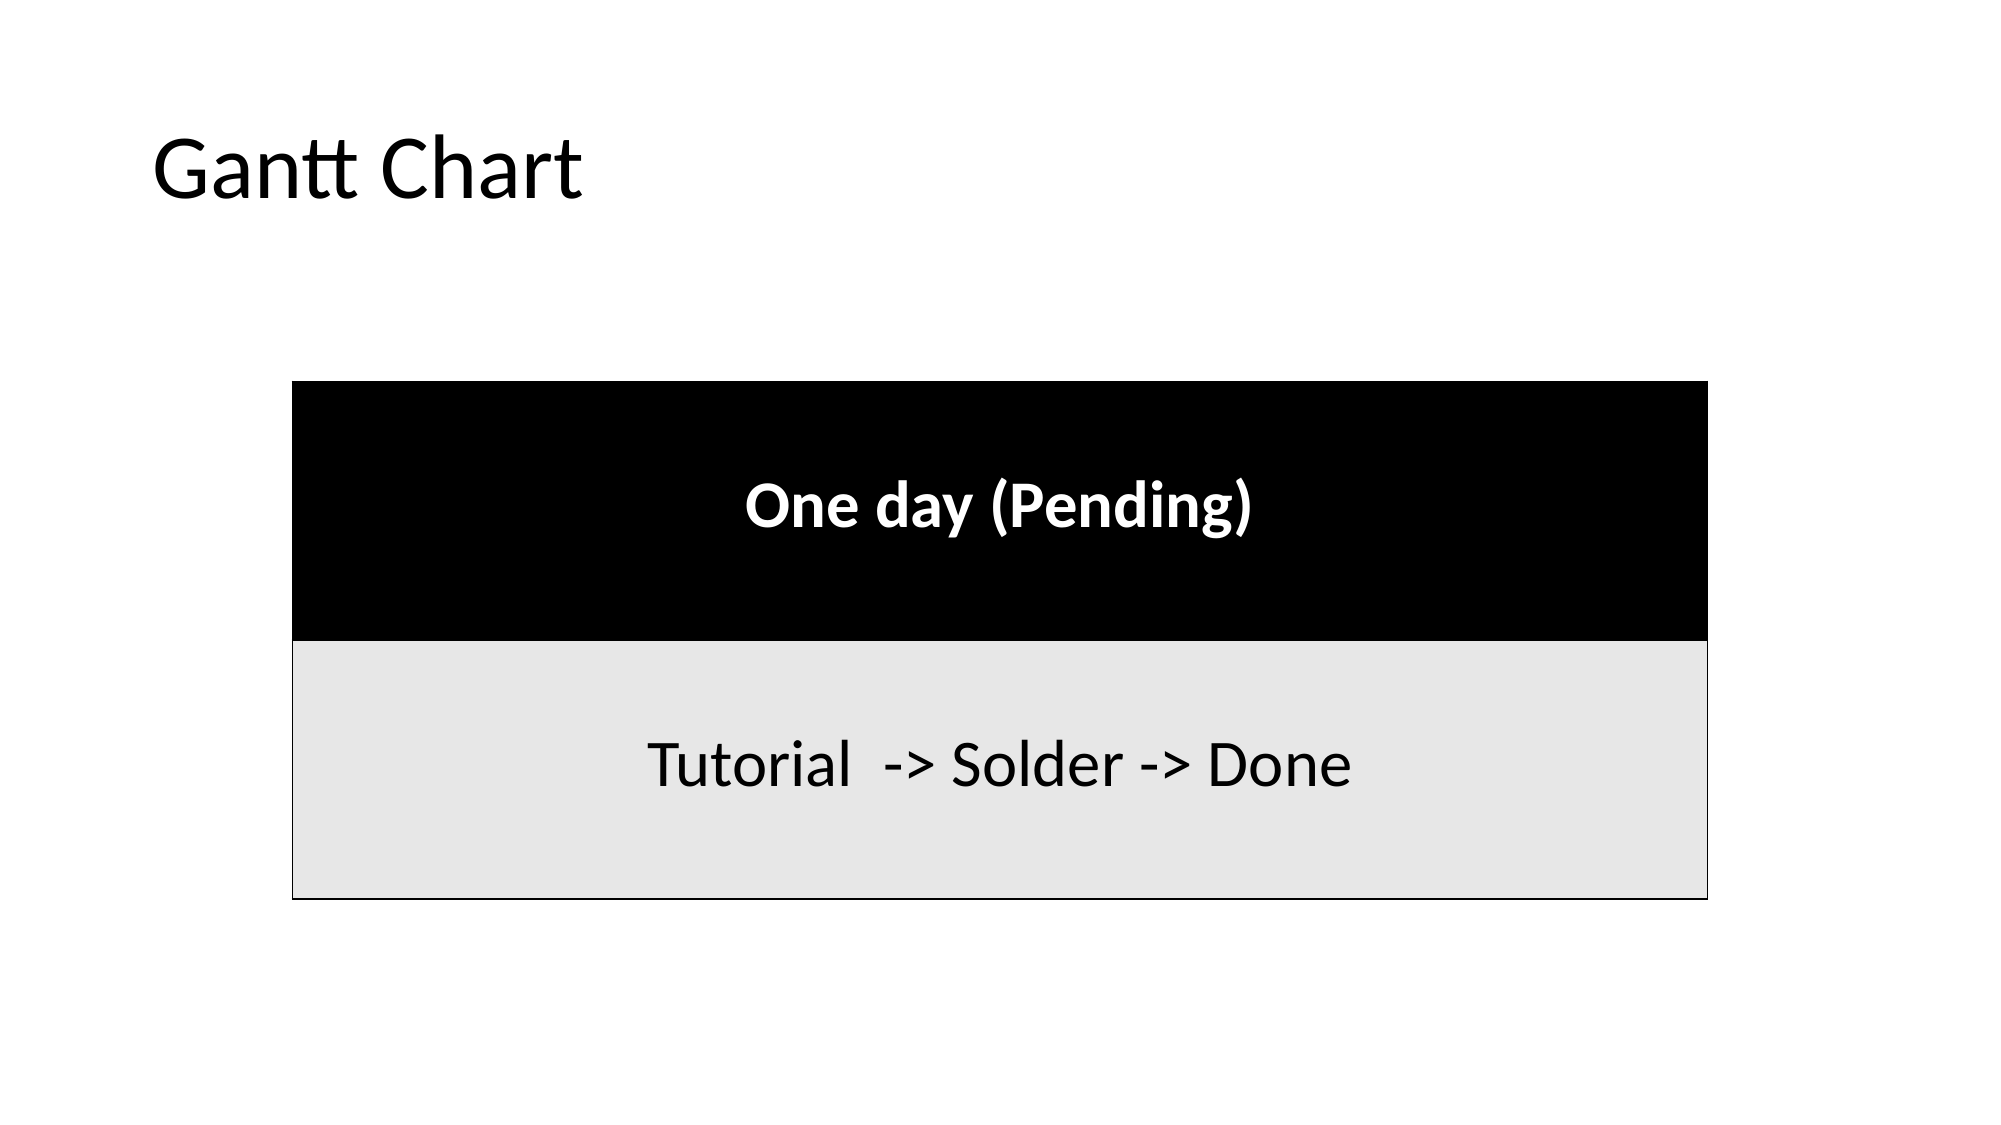

# Gantt Chart
| One day (Pending) |
| --- |
| Tutorial -> Solder -> Done |